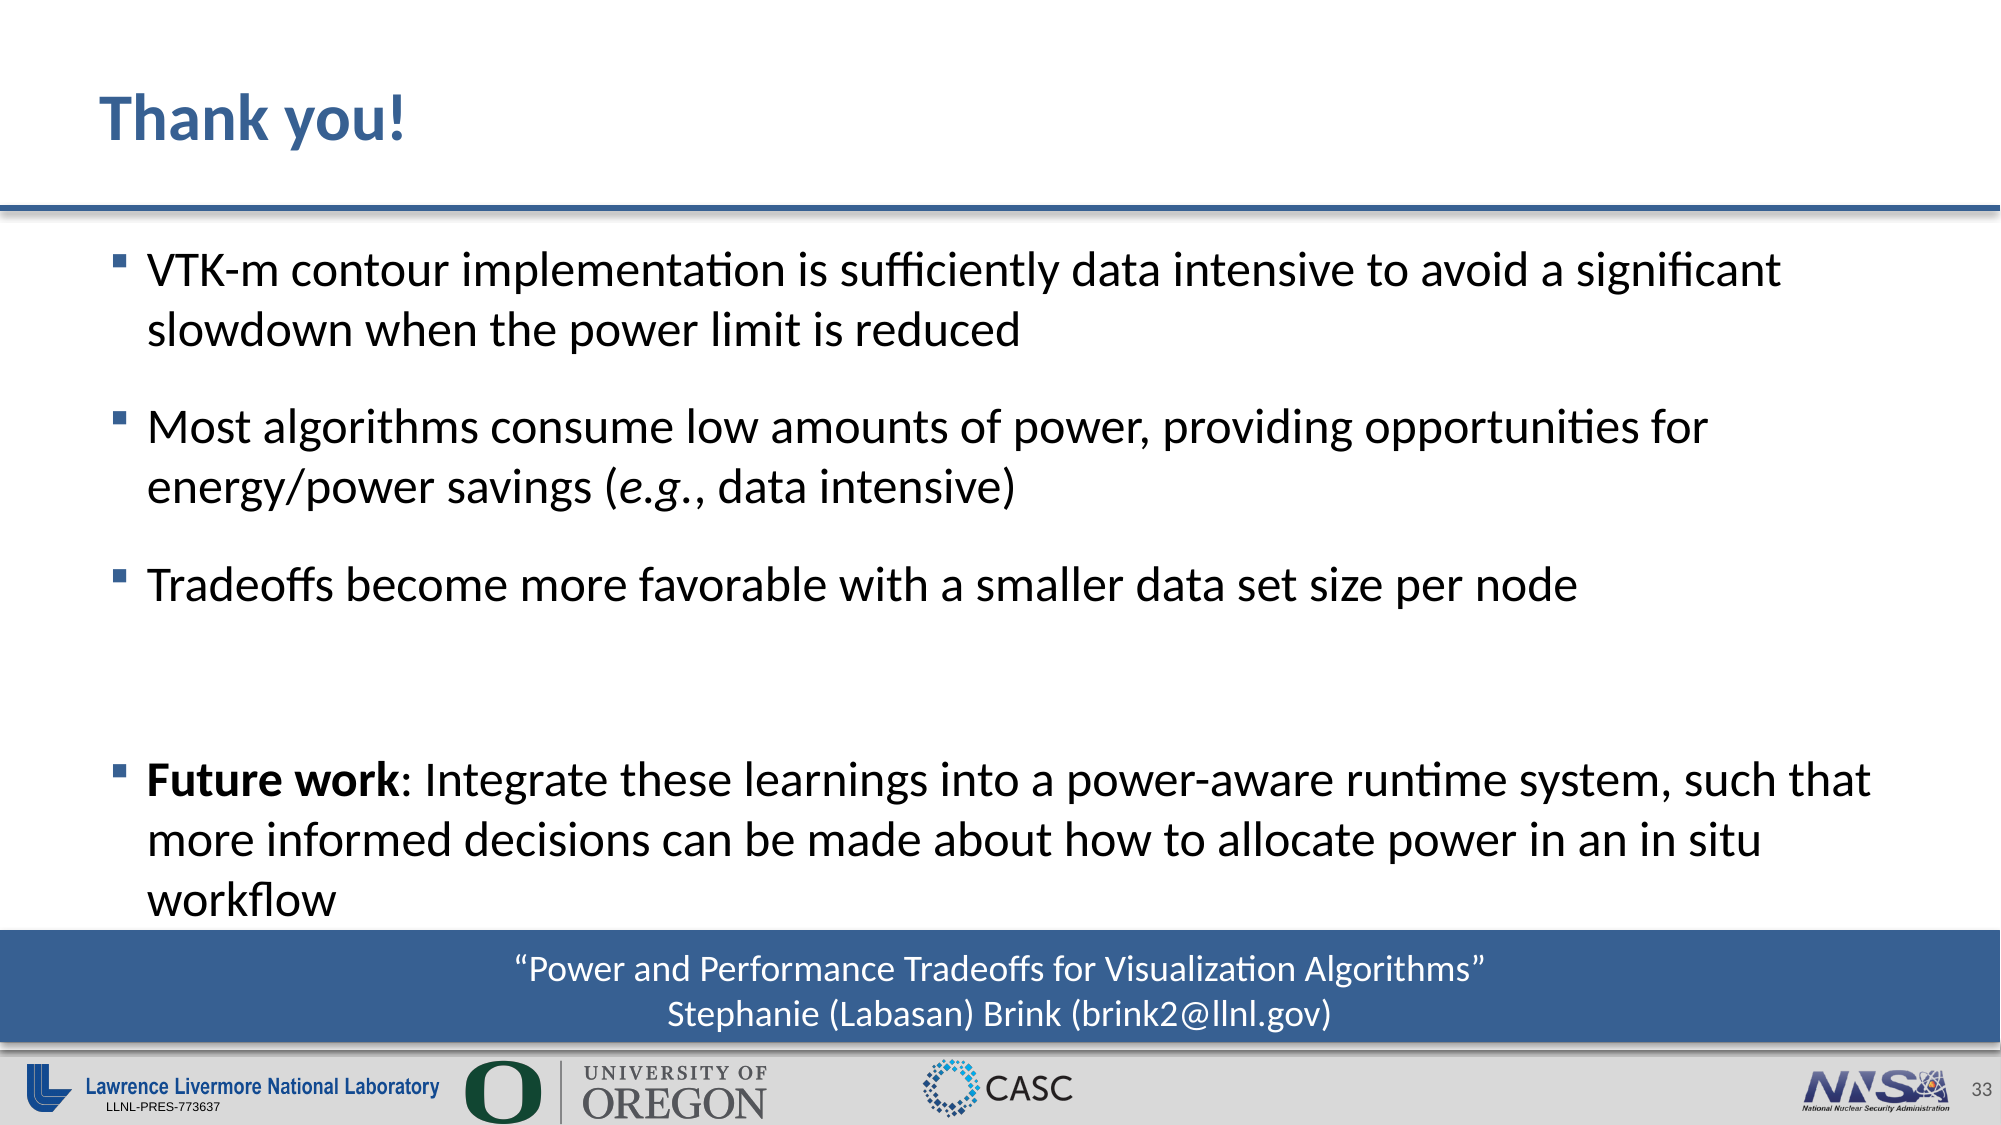

# Thank you!
VTK-m contour implementation is sufficiently data intensive to avoid a significant slowdown when the power limit is reduced
Most algorithms consume low amounts of power, providing opportunities for energy/power savings (e.g., data intensive)
Tradeoffs become more favorable with a smaller data set size per node

Future work: Integrate these learnings into a power-aware runtime system, such that more informed decisions can be made about how to allocate power in an in situ workflow
“Power and Performance Tradeoffs for Visualization Algorithms”
Stephanie (Labasan) Brink (brink2@llnl.gov)